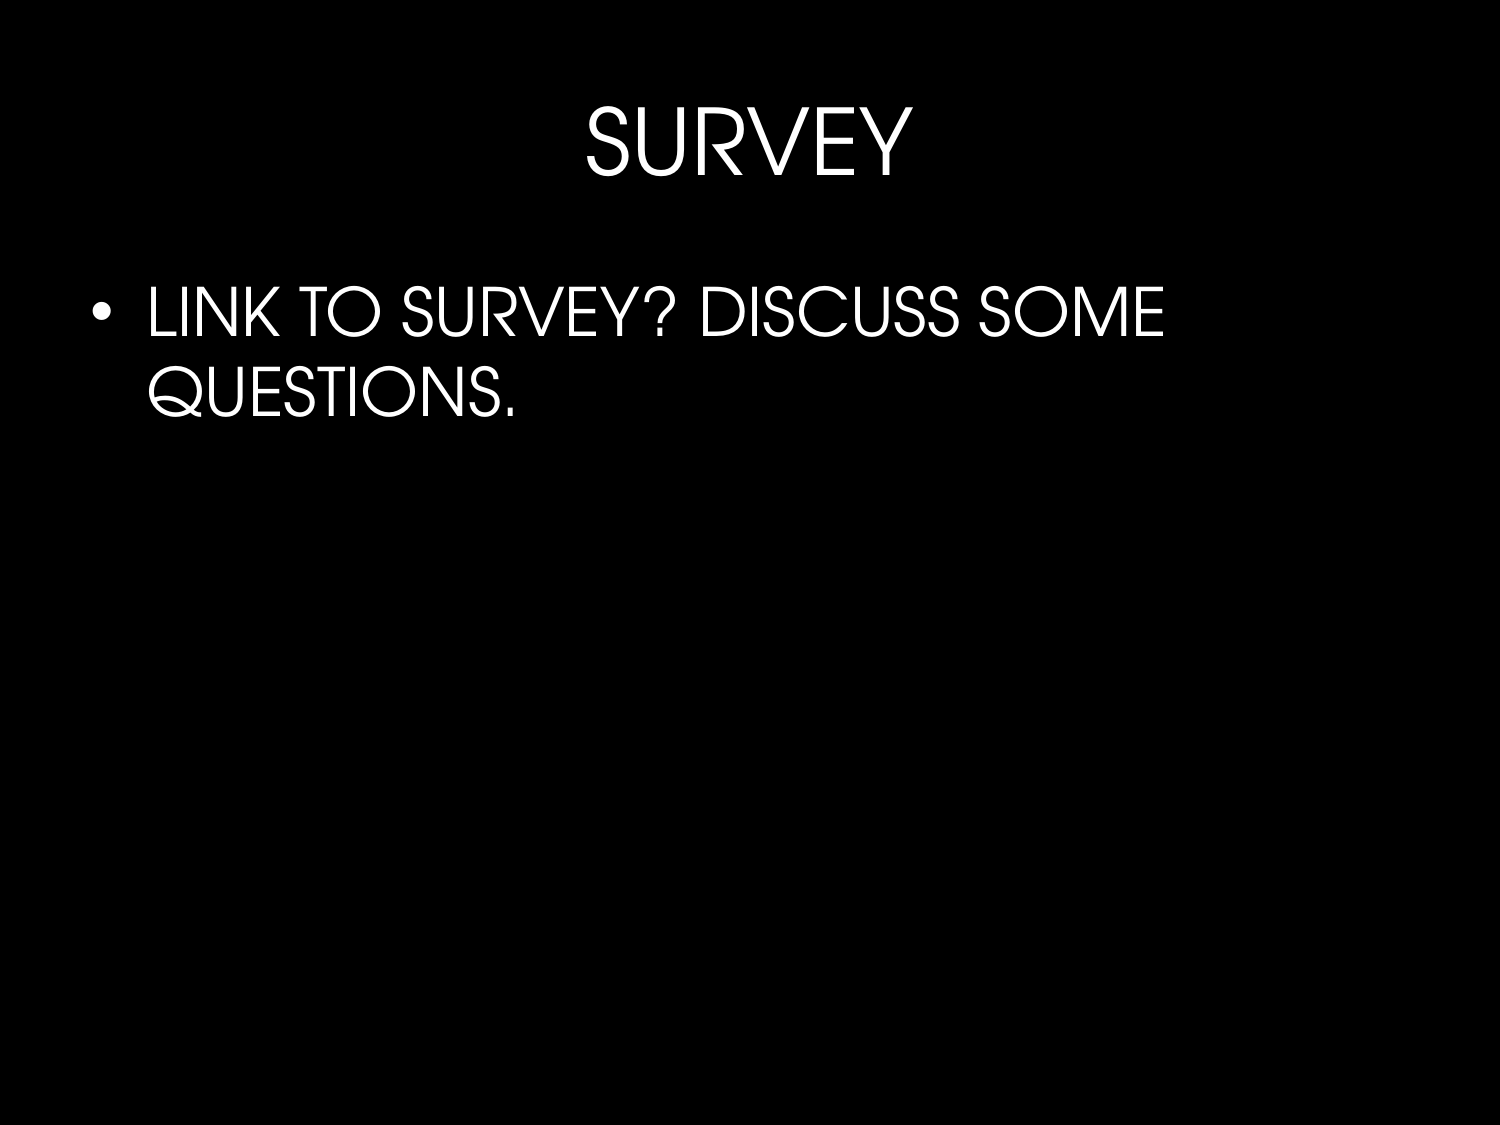

# SURVEY
LINK TO SURVEY? DISCUSS SOME QUESTIONS.